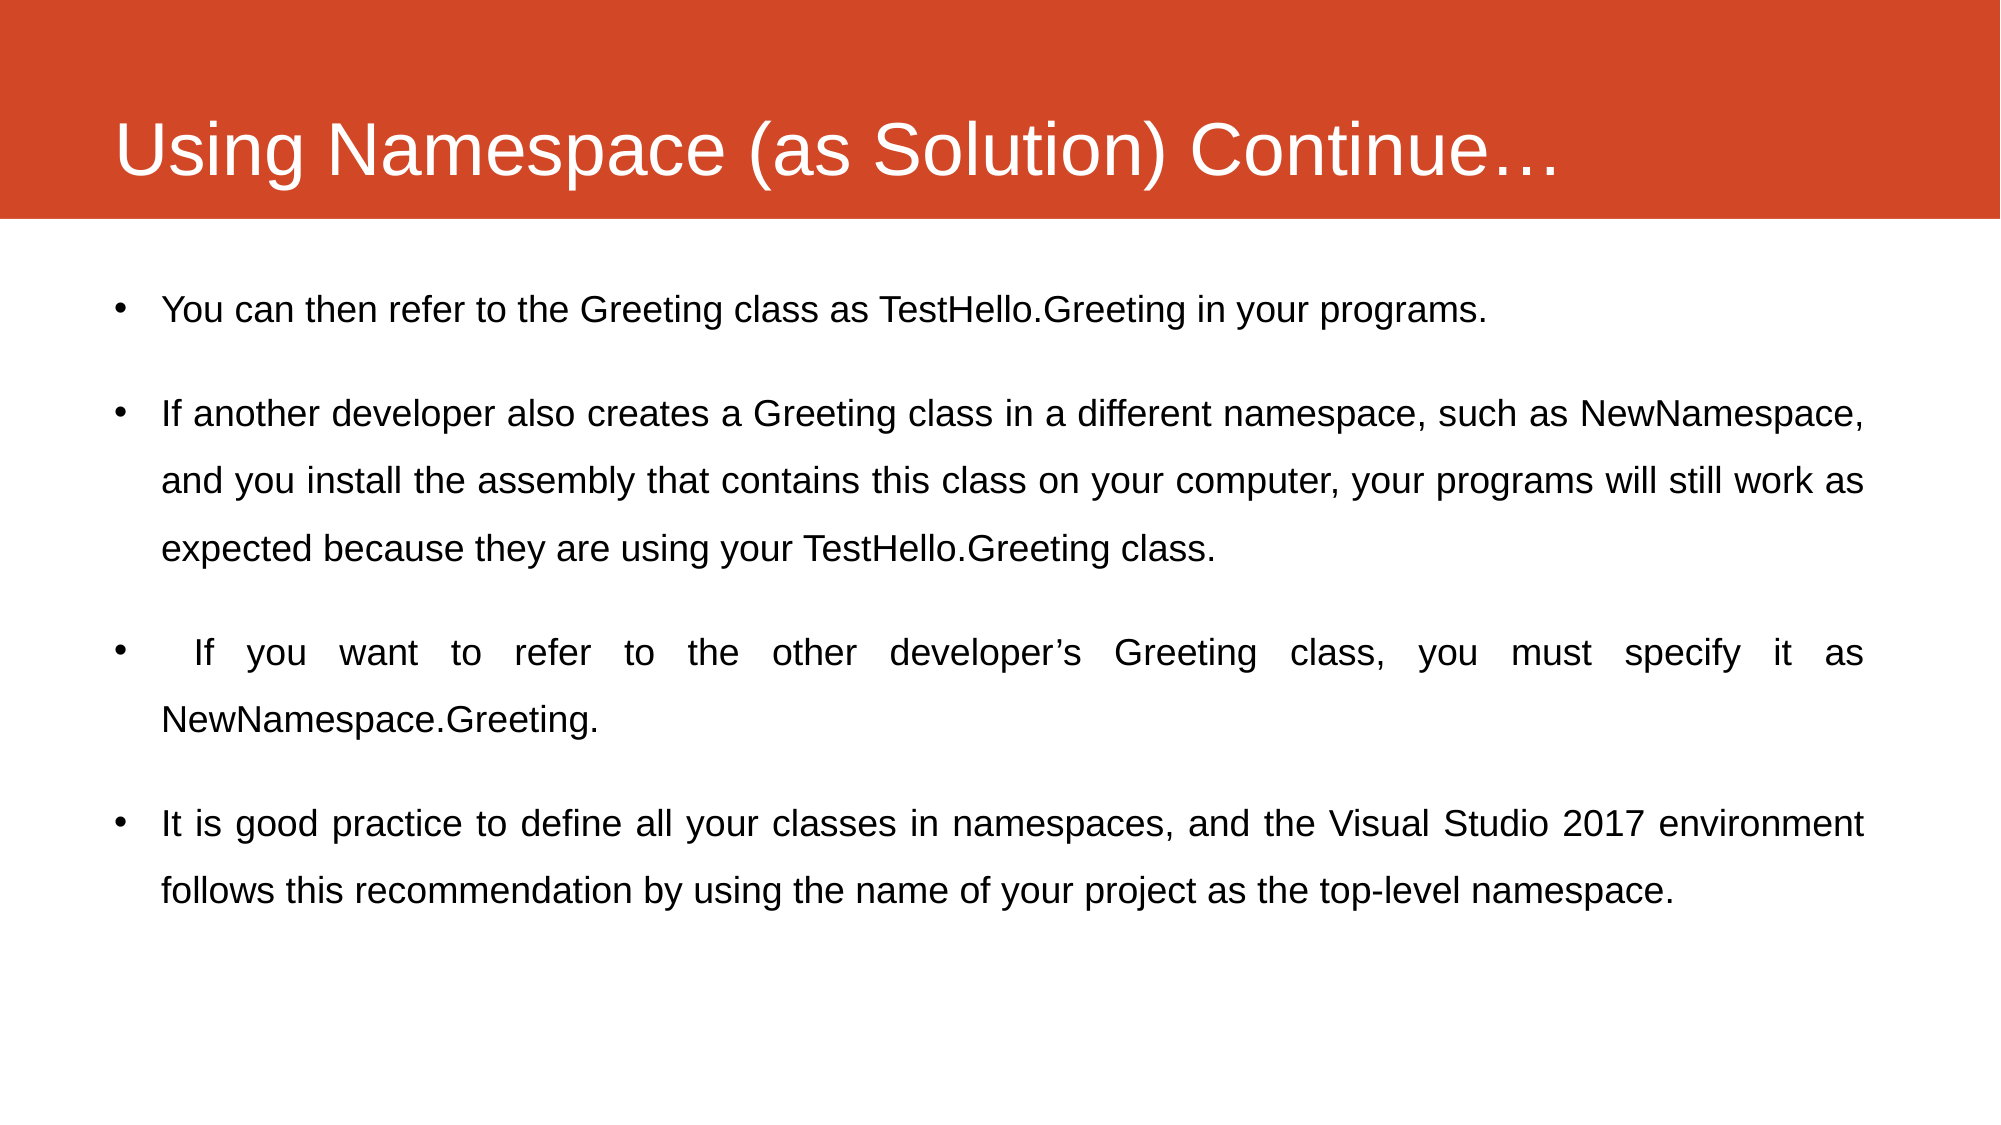

# Using Namespace (as Solution) Continue…
You can then refer to the Greeting class as TestHello.Greeting in your programs.
If another developer also creates a Greeting class in a different namespace, such as NewNamespace, and you install the assembly that contains this class on your computer, your programs will still work as expected because they are using your TestHello.Greeting class.
 If you want to refer to the other developer’s Greeting class, you must specify it as NewNamespace.Greeting.
It is good practice to define all your classes in namespaces, and the Visual Studio 2017 environment follows this recommendation by using the name of your project as the top-level namespace.